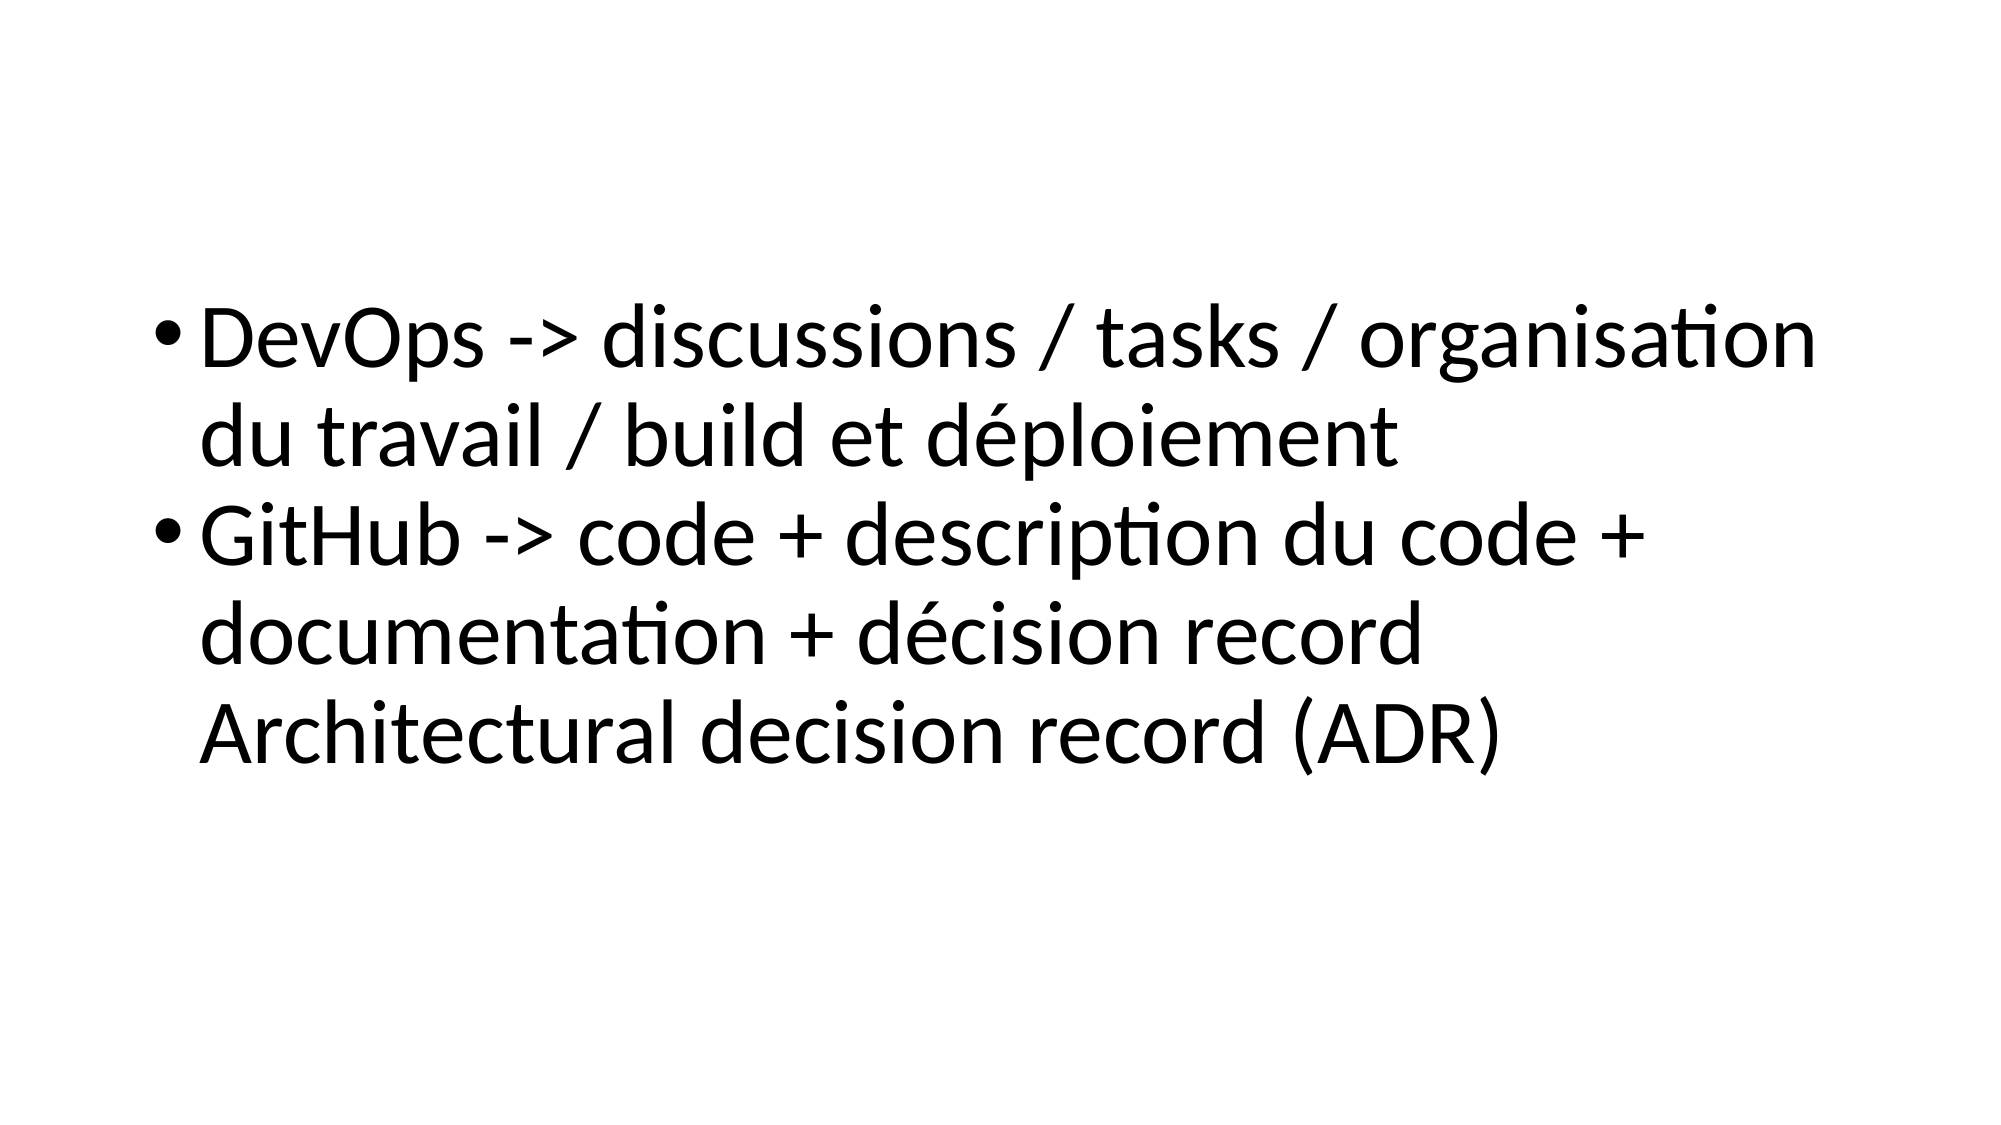

# DevOps -> discussions / tasks / organisation du travail / build et déploiement
GitHub -> code + description du code + documentation + décision record Architectural decision record (ADR)